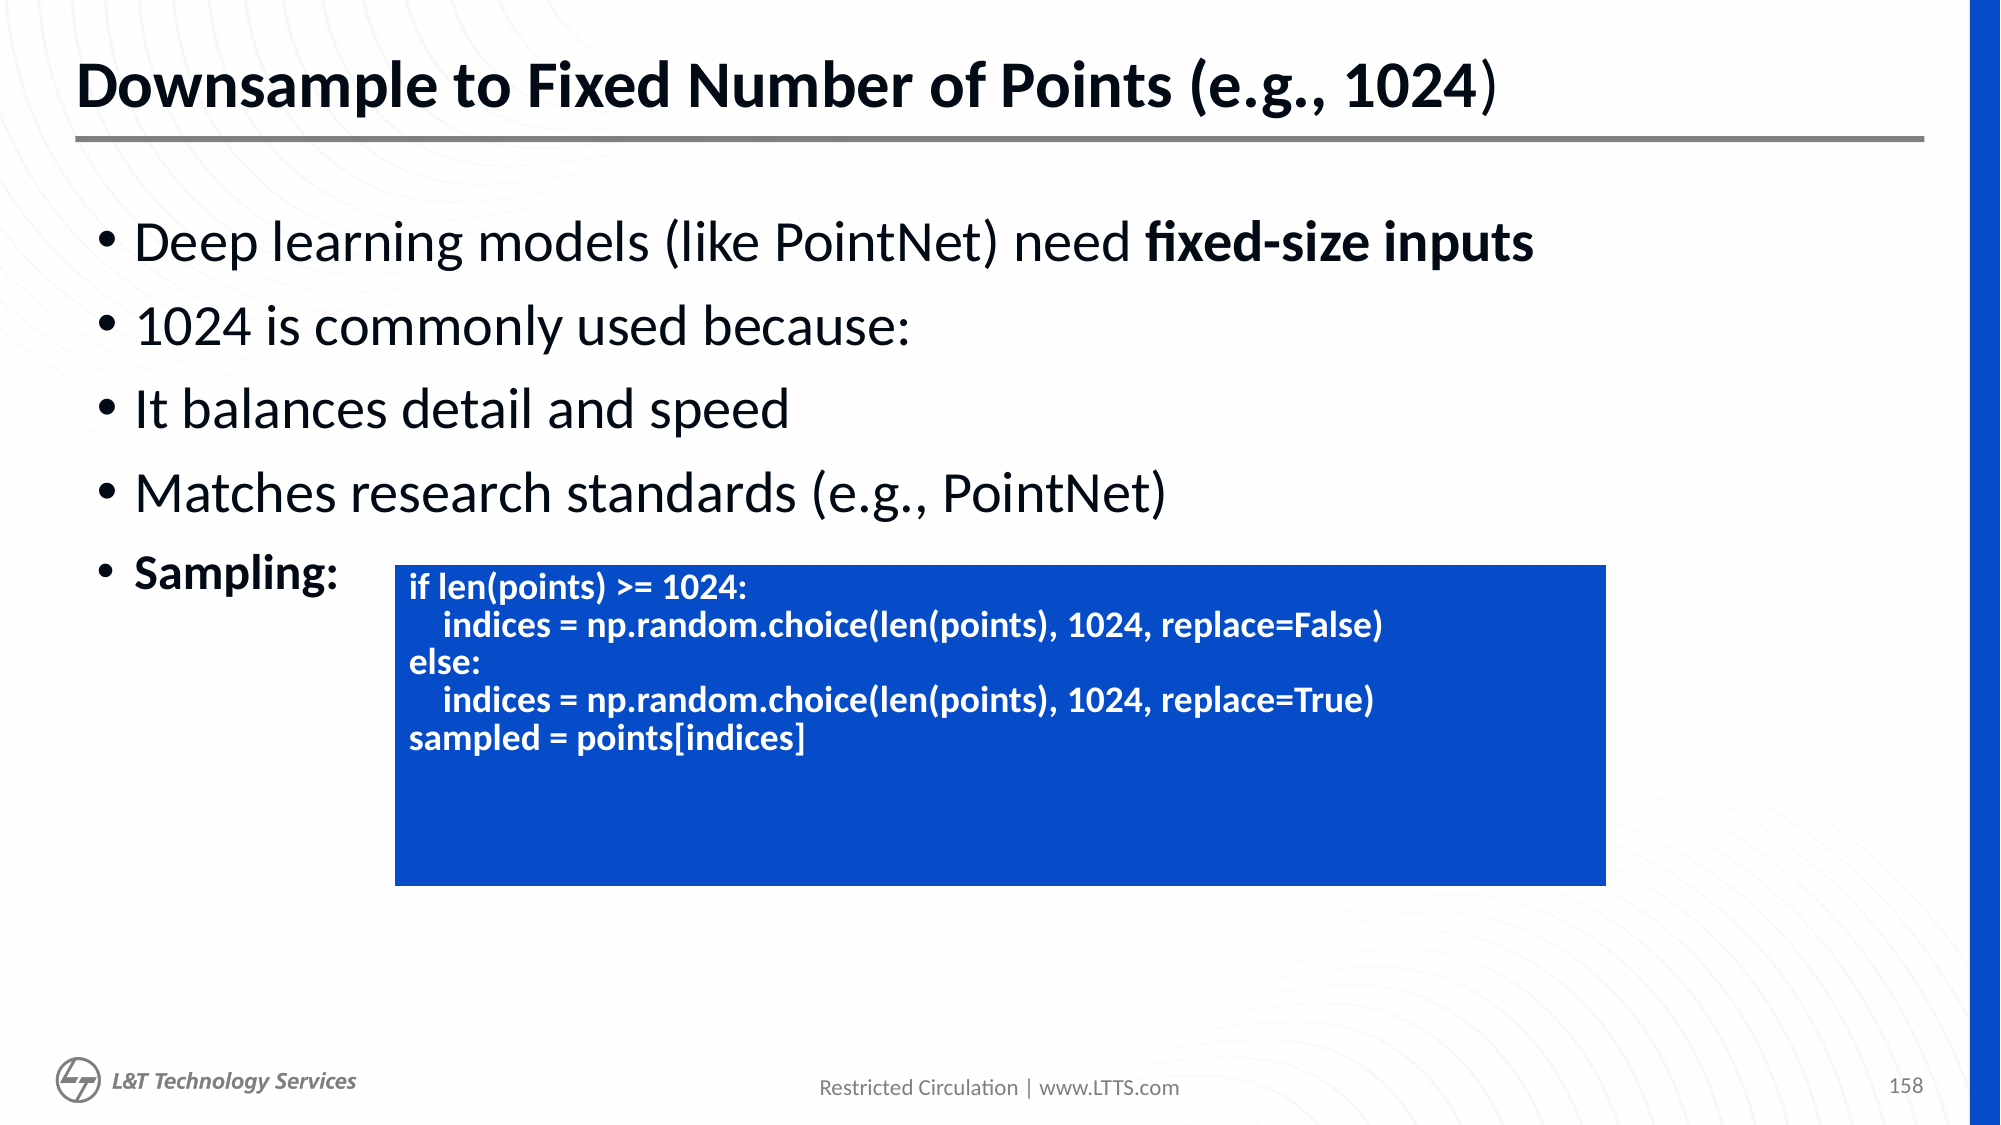

# Downsample to Fixed Number of Points (e.g., 1024)
Deep learning models (like PointNet) need fixed-size inputs
1024 is commonly used because:
It balances detail and speed
Matches research standards (e.g., PointNet)
Sampling:

| if len(points) >= 1024:     indices = np.random.choice(len(points), 1024, replace=False) else:     indices = np.random.choice(len(points), 1024, replace=True) sampled = points[indices] |
| --- |